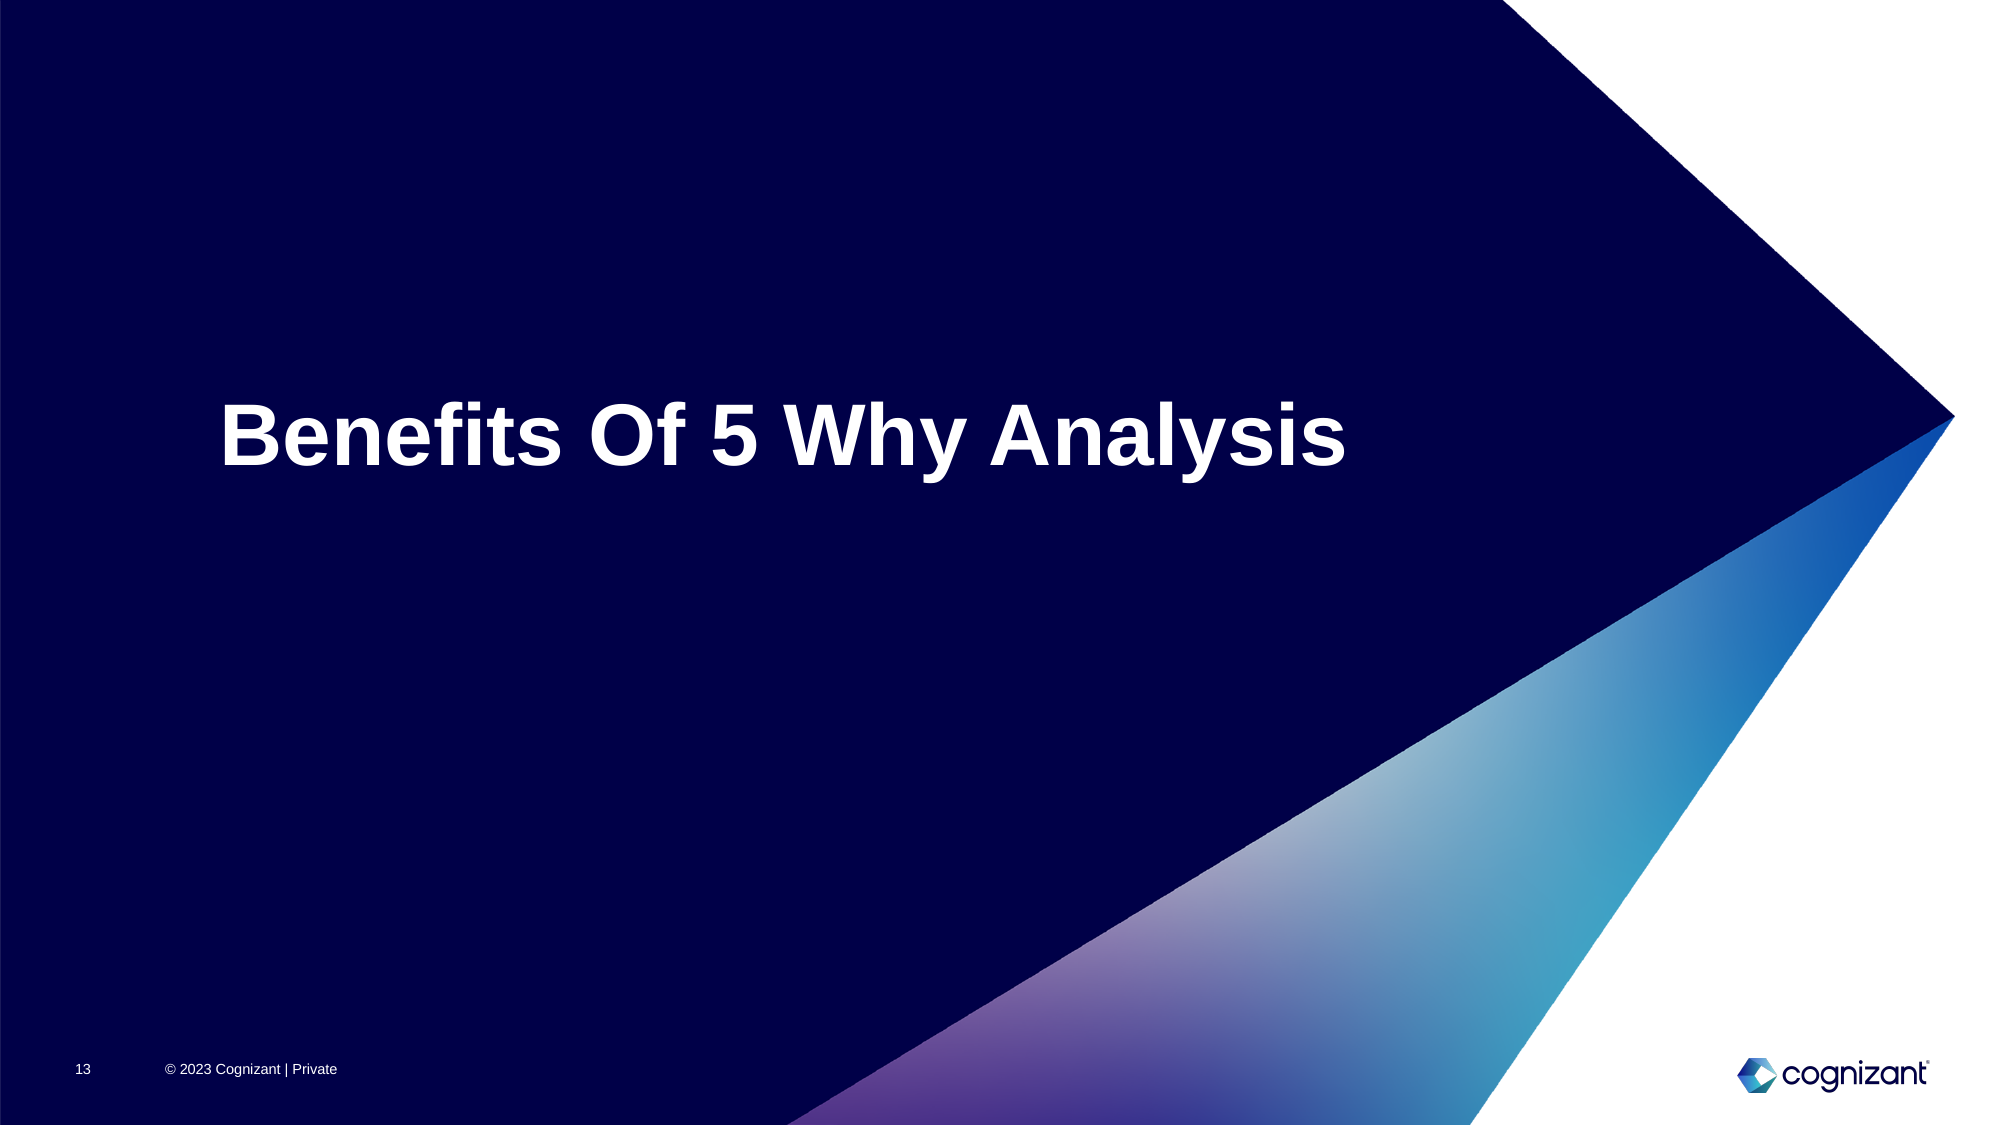

Benefits Of 5 Why Analysis
13
© 2023 Cognizant | Private